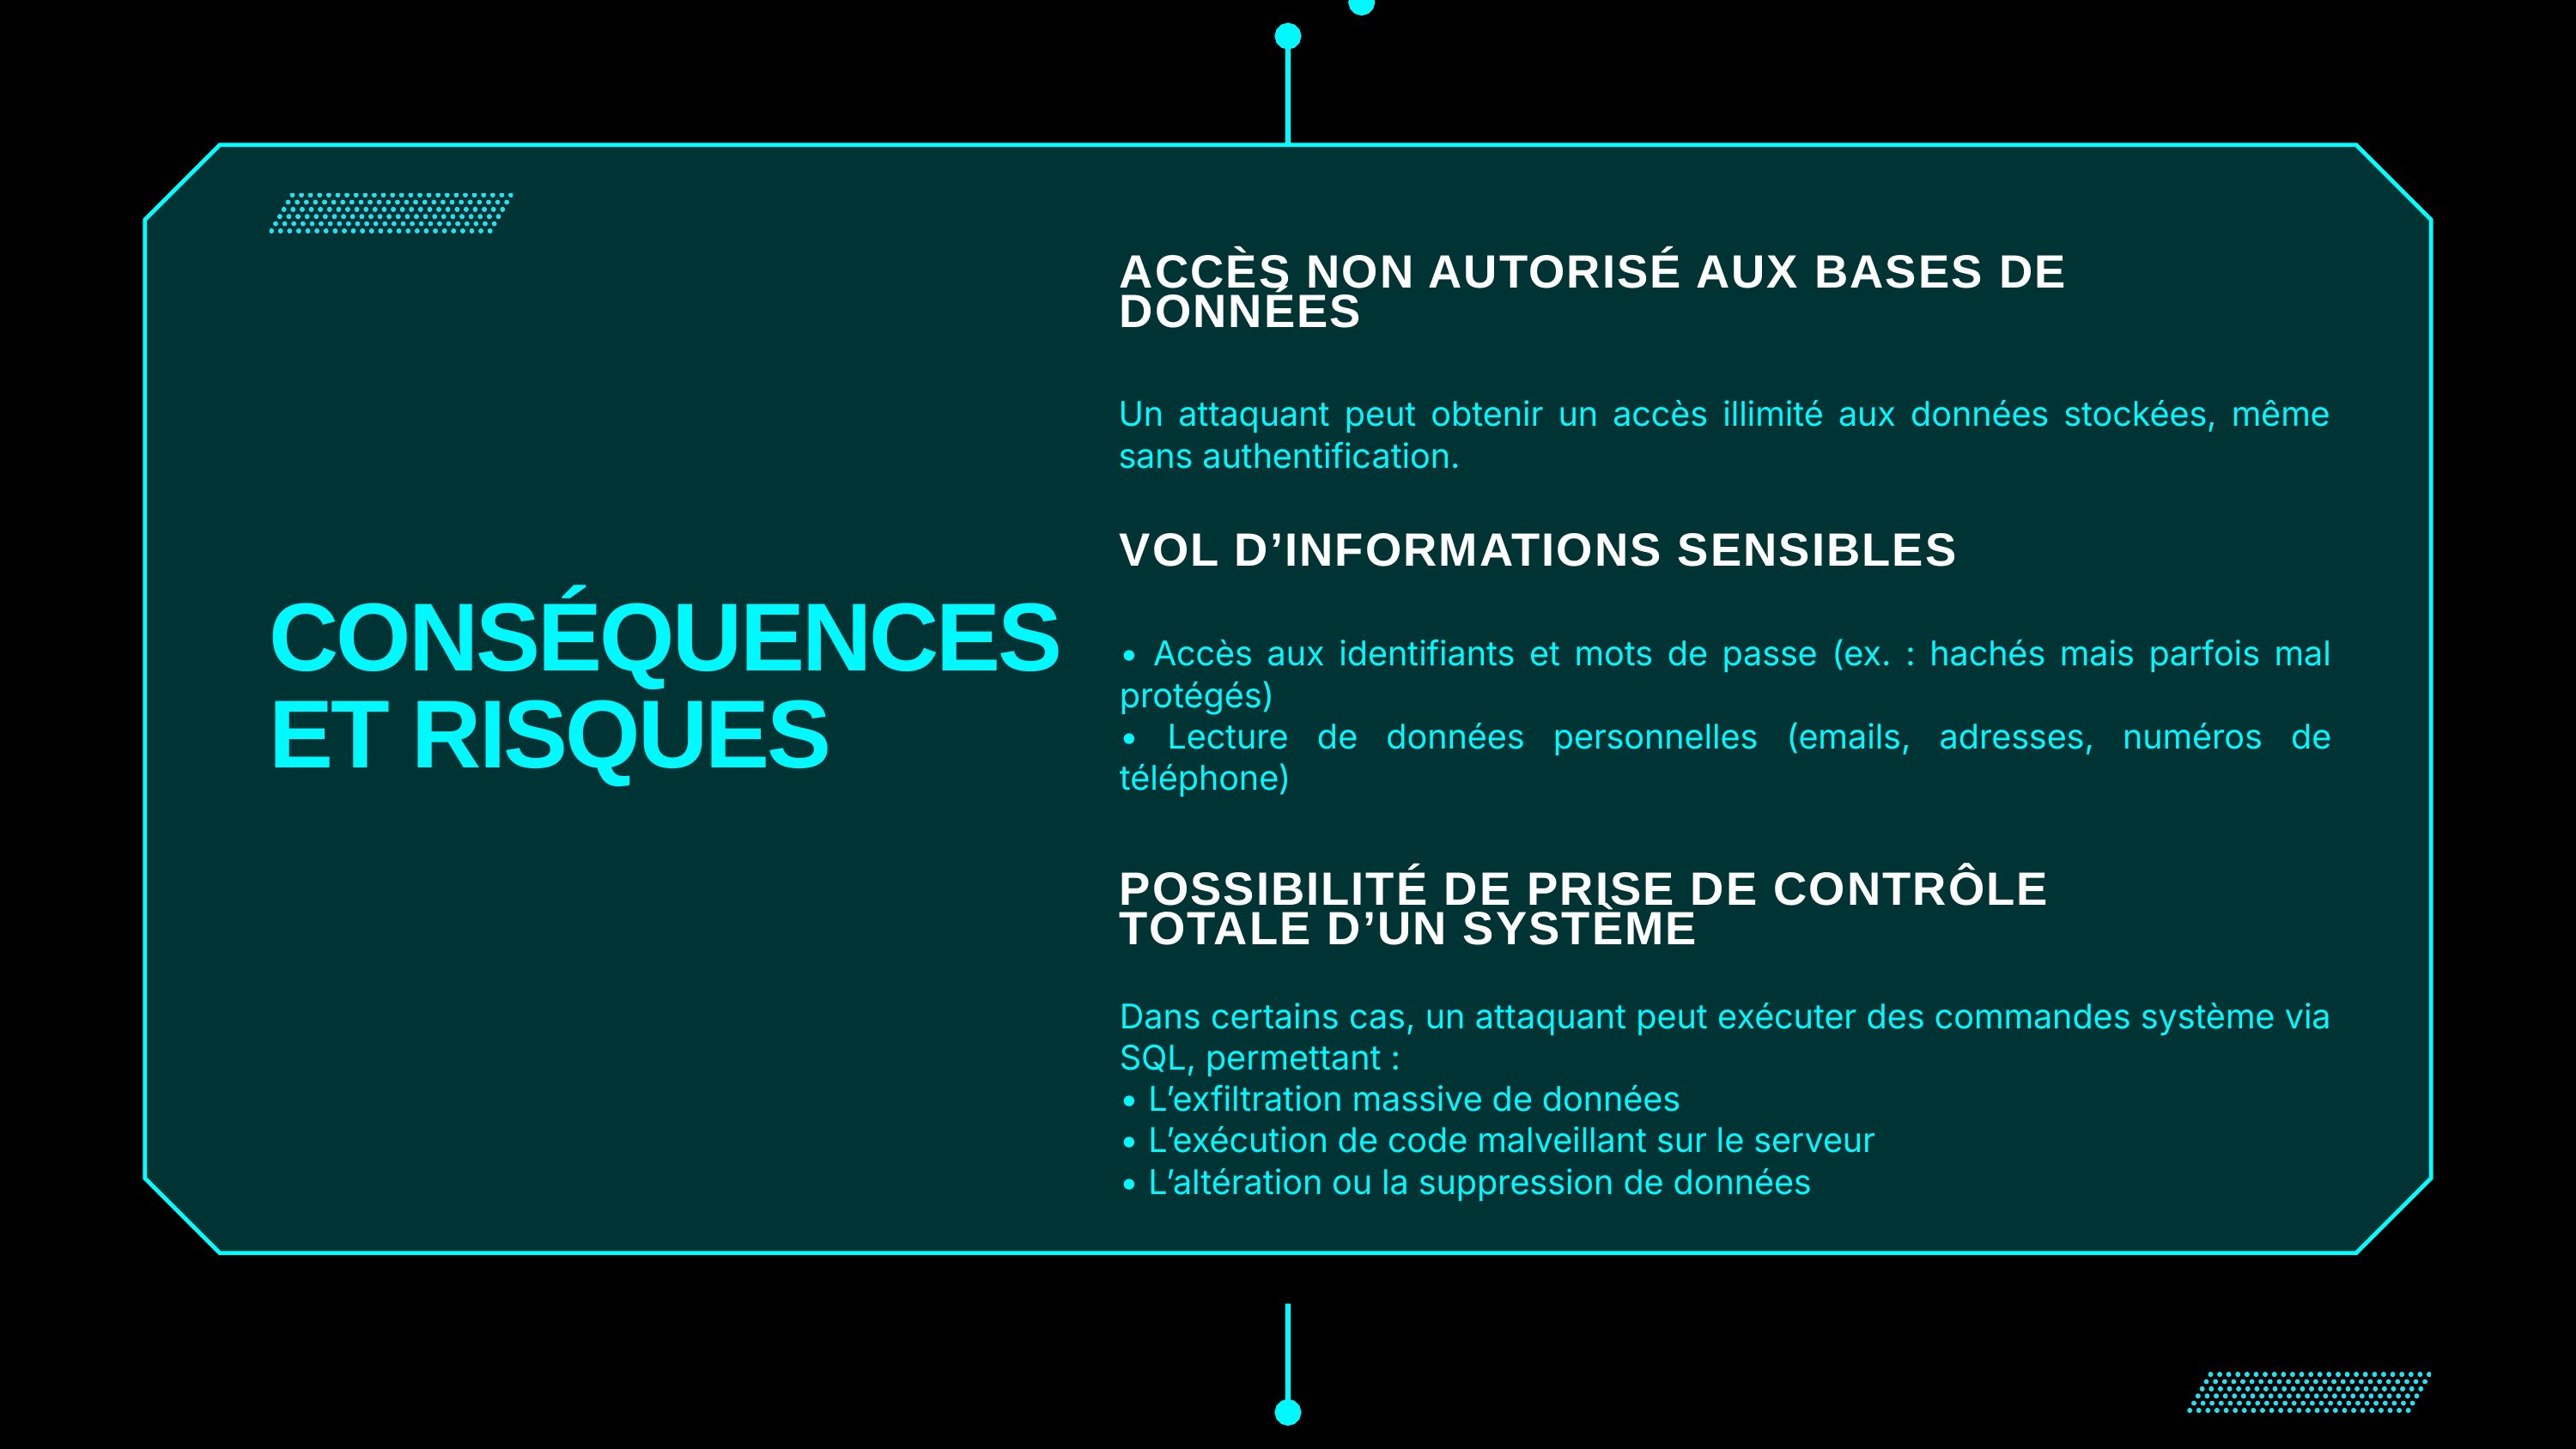

ACCÈS NON AUTORISÉ AUX BASES DE DONNÉES
Un attaquant peut obtenir un accès illimité aux données stockées, même sans authentification.
VOL D’INFORMATIONS SENSIBLES
CONSÉQUENCES ET RISQUES
• Accès aux identifiants et mots de passe (ex. : hachés mais parfois mal protégés)
• Lecture de données personnelles (emails, adresses, numéros de téléphone)
POSSIBILITÉ DE PRISE DE CONTRÔLE TOTALE D’UN SYSTÈME
Dans certains cas, un attaquant peut exécuter des commandes système via SQL, permettant :
• L’exfiltration massive de données
• L’exécution de code malveillant sur le serveur
• L’altération ou la suppression de données